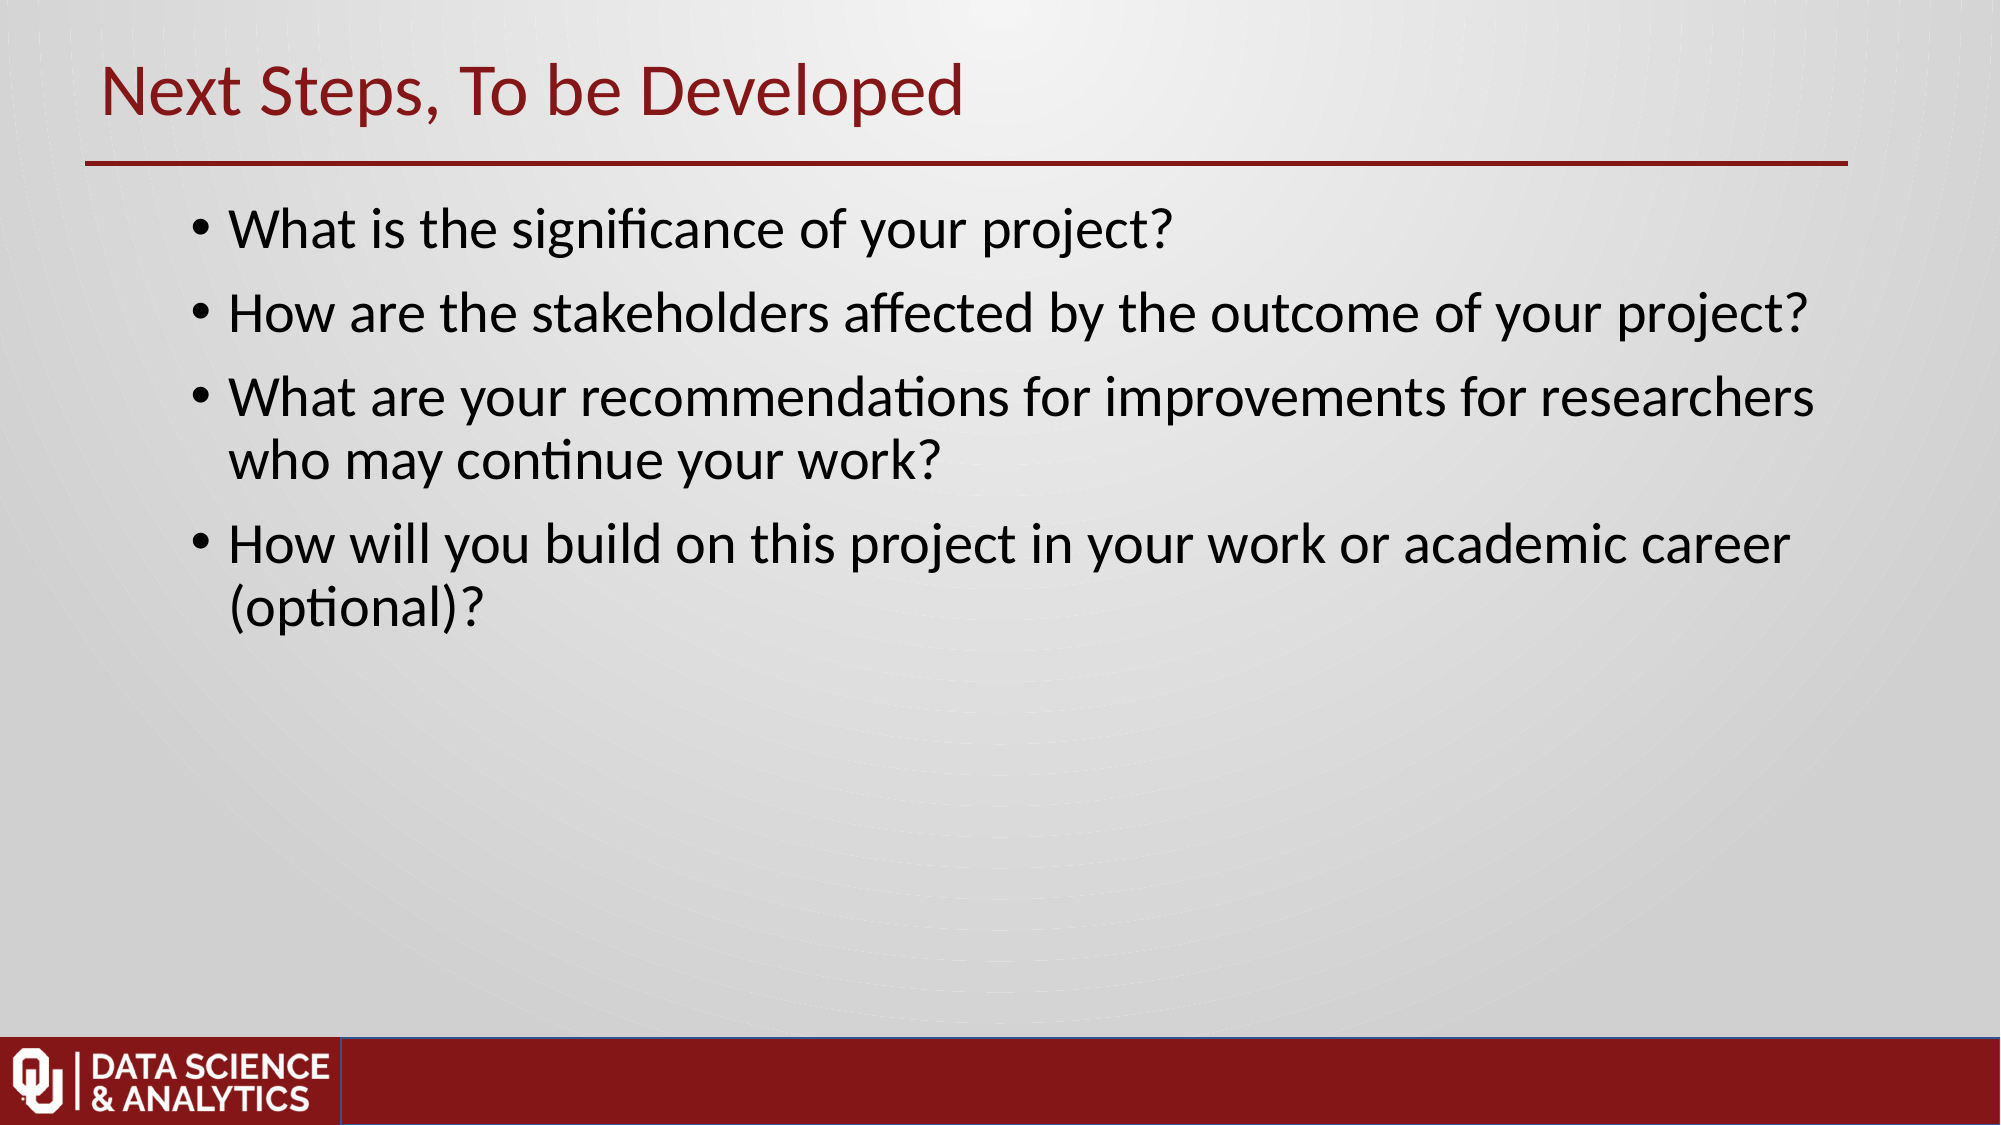

Next Steps, To be Developed
What is the significance of your project?
How are the stakeholders affected by the outcome of your project?
What are your recommendations for improvements for researchers who may continue your work?
How will you build on this project in your work or academic career (optional)?